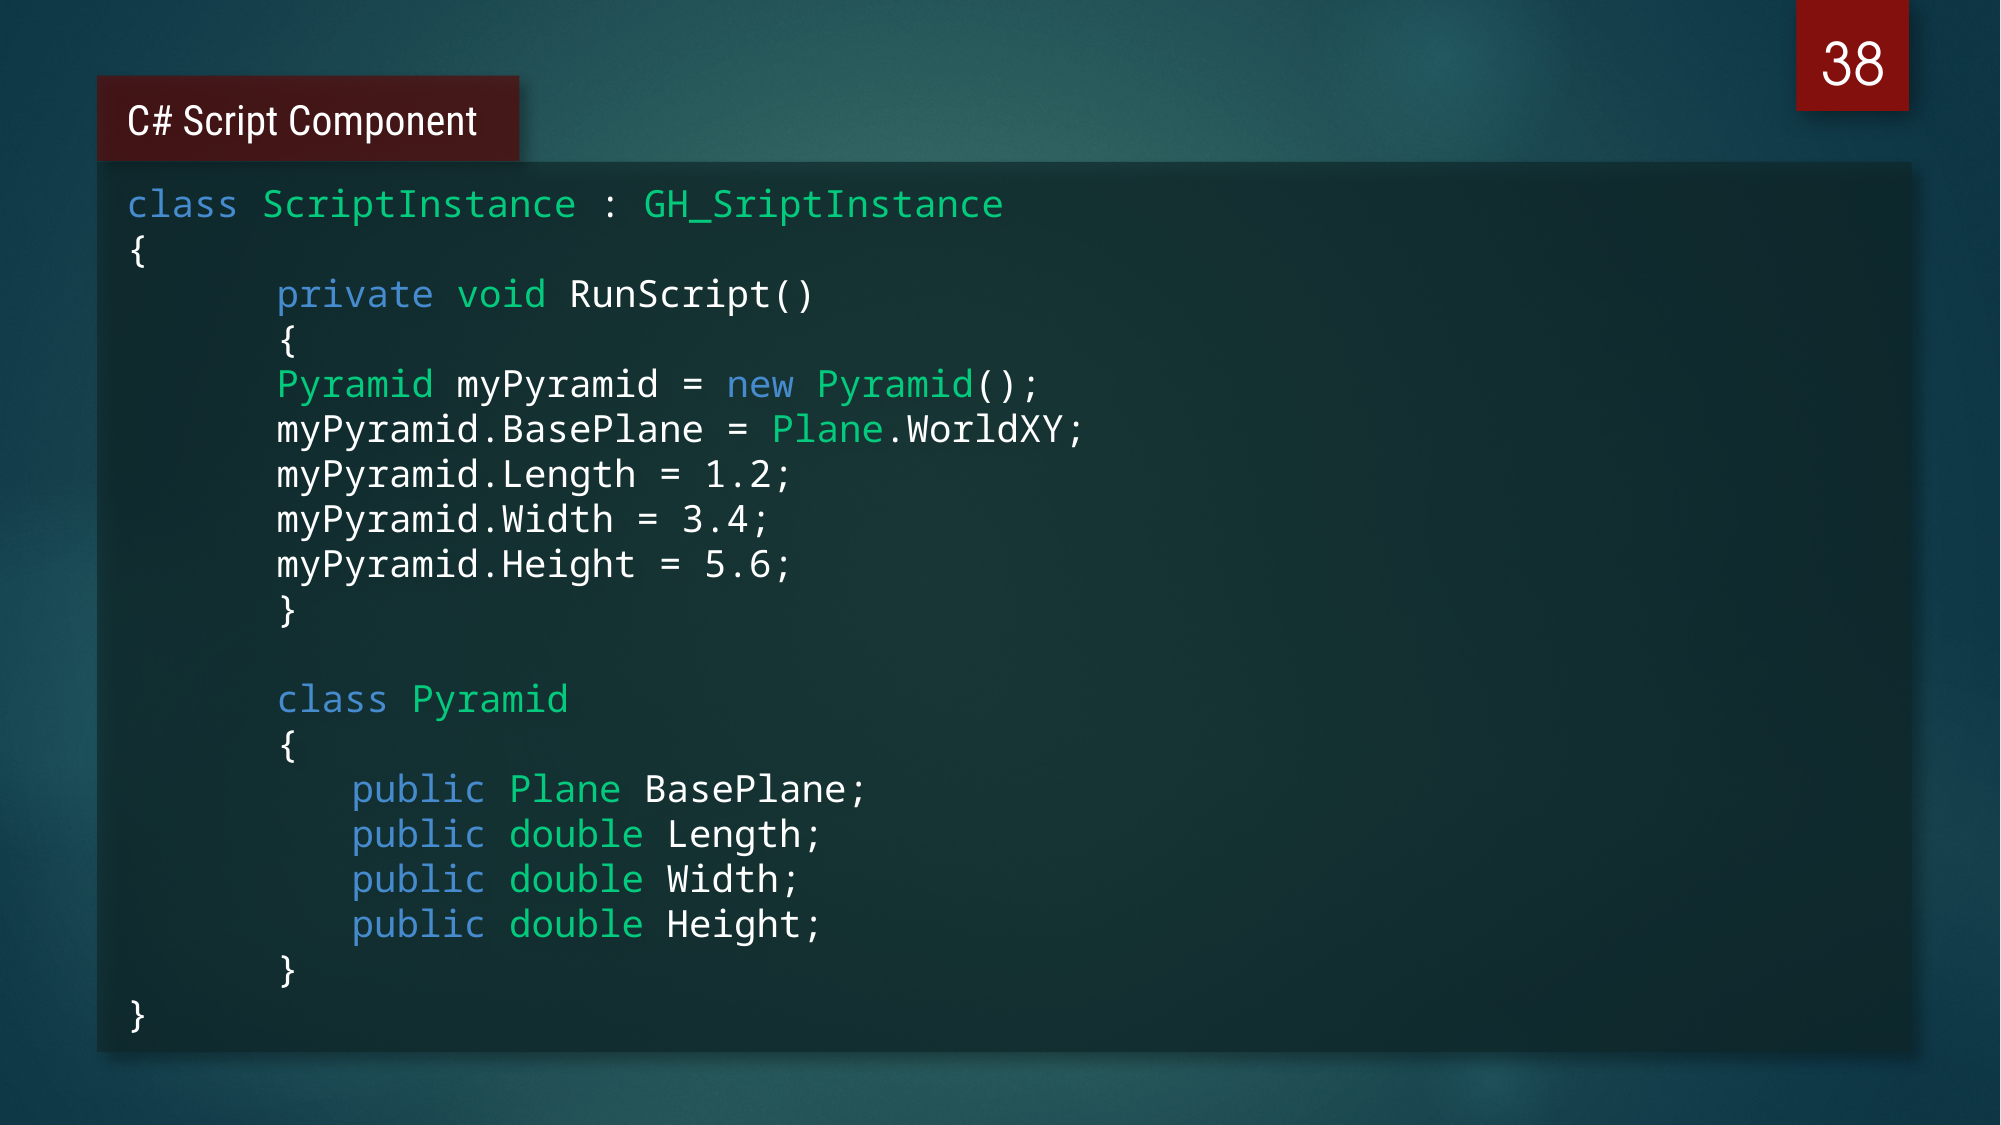

38
C# Script Component

class ScriptInstance : GH_SriptInstance
{
	private void RunScript()
	{
	Pyramid myPyramid = new Pyramid();
	myPyramid.BasePlane = Plane.WorldXY;
	myPyramid.Length = 1.2;
	myPyramid.Width = 3.4;
	myPyramid.Height = 5.6;
	}

	class Pyramid
	{
	public Plane BasePlane;
	public double Length;
	public double Width;
	public double Height;
	}
}